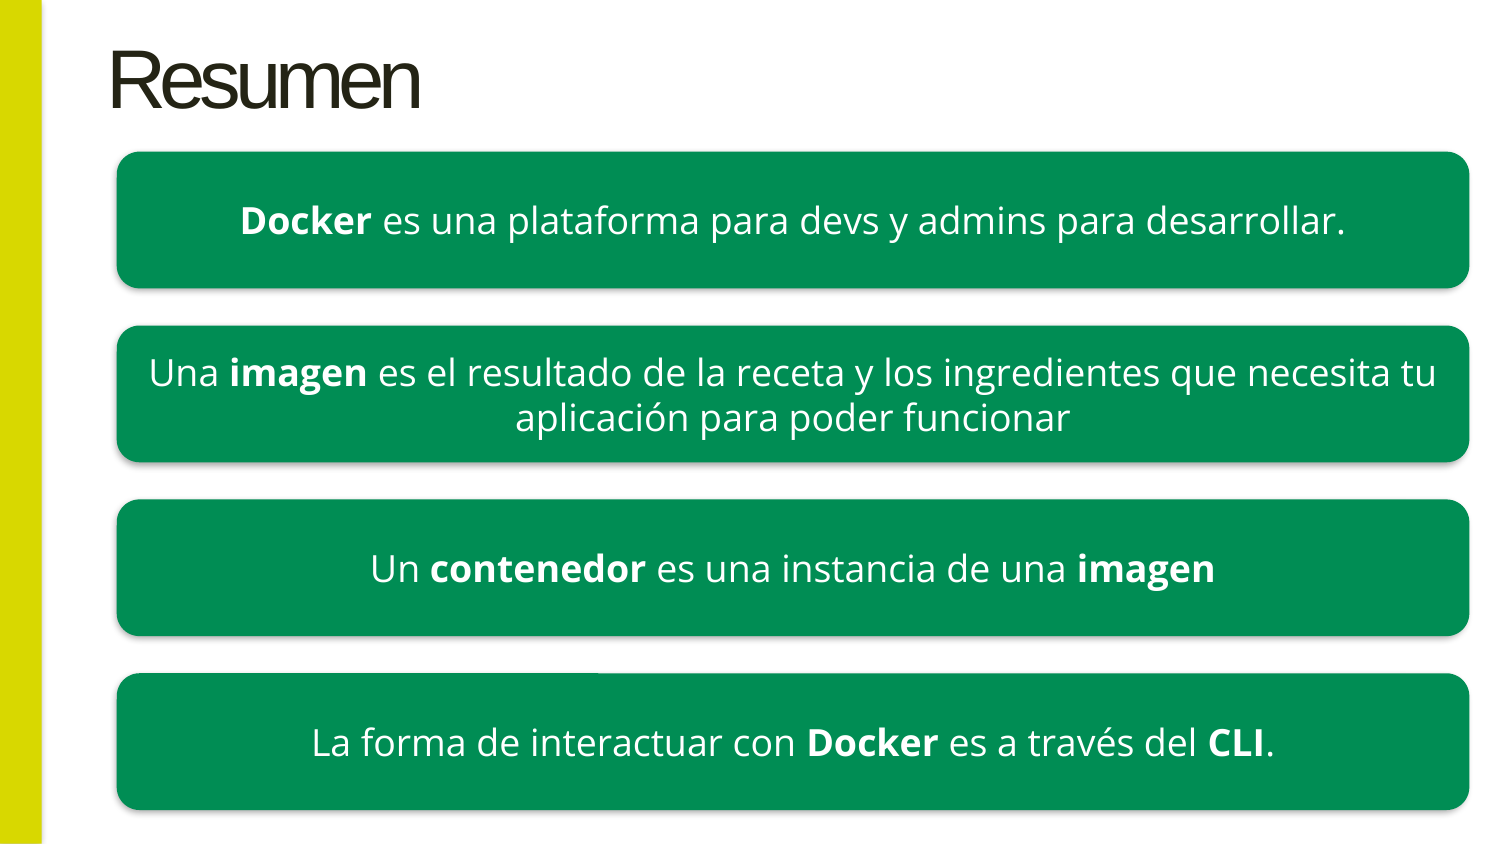

# Resumen
Docker es una plataforma para devs y admins para desarrollar.
Una imagen es el resultado de la receta y los ingredientes que necesita tu aplicación para poder funcionar
Un contenedor es una instancia de una imagen
La forma de interactuar con Docker es a través del CLI.